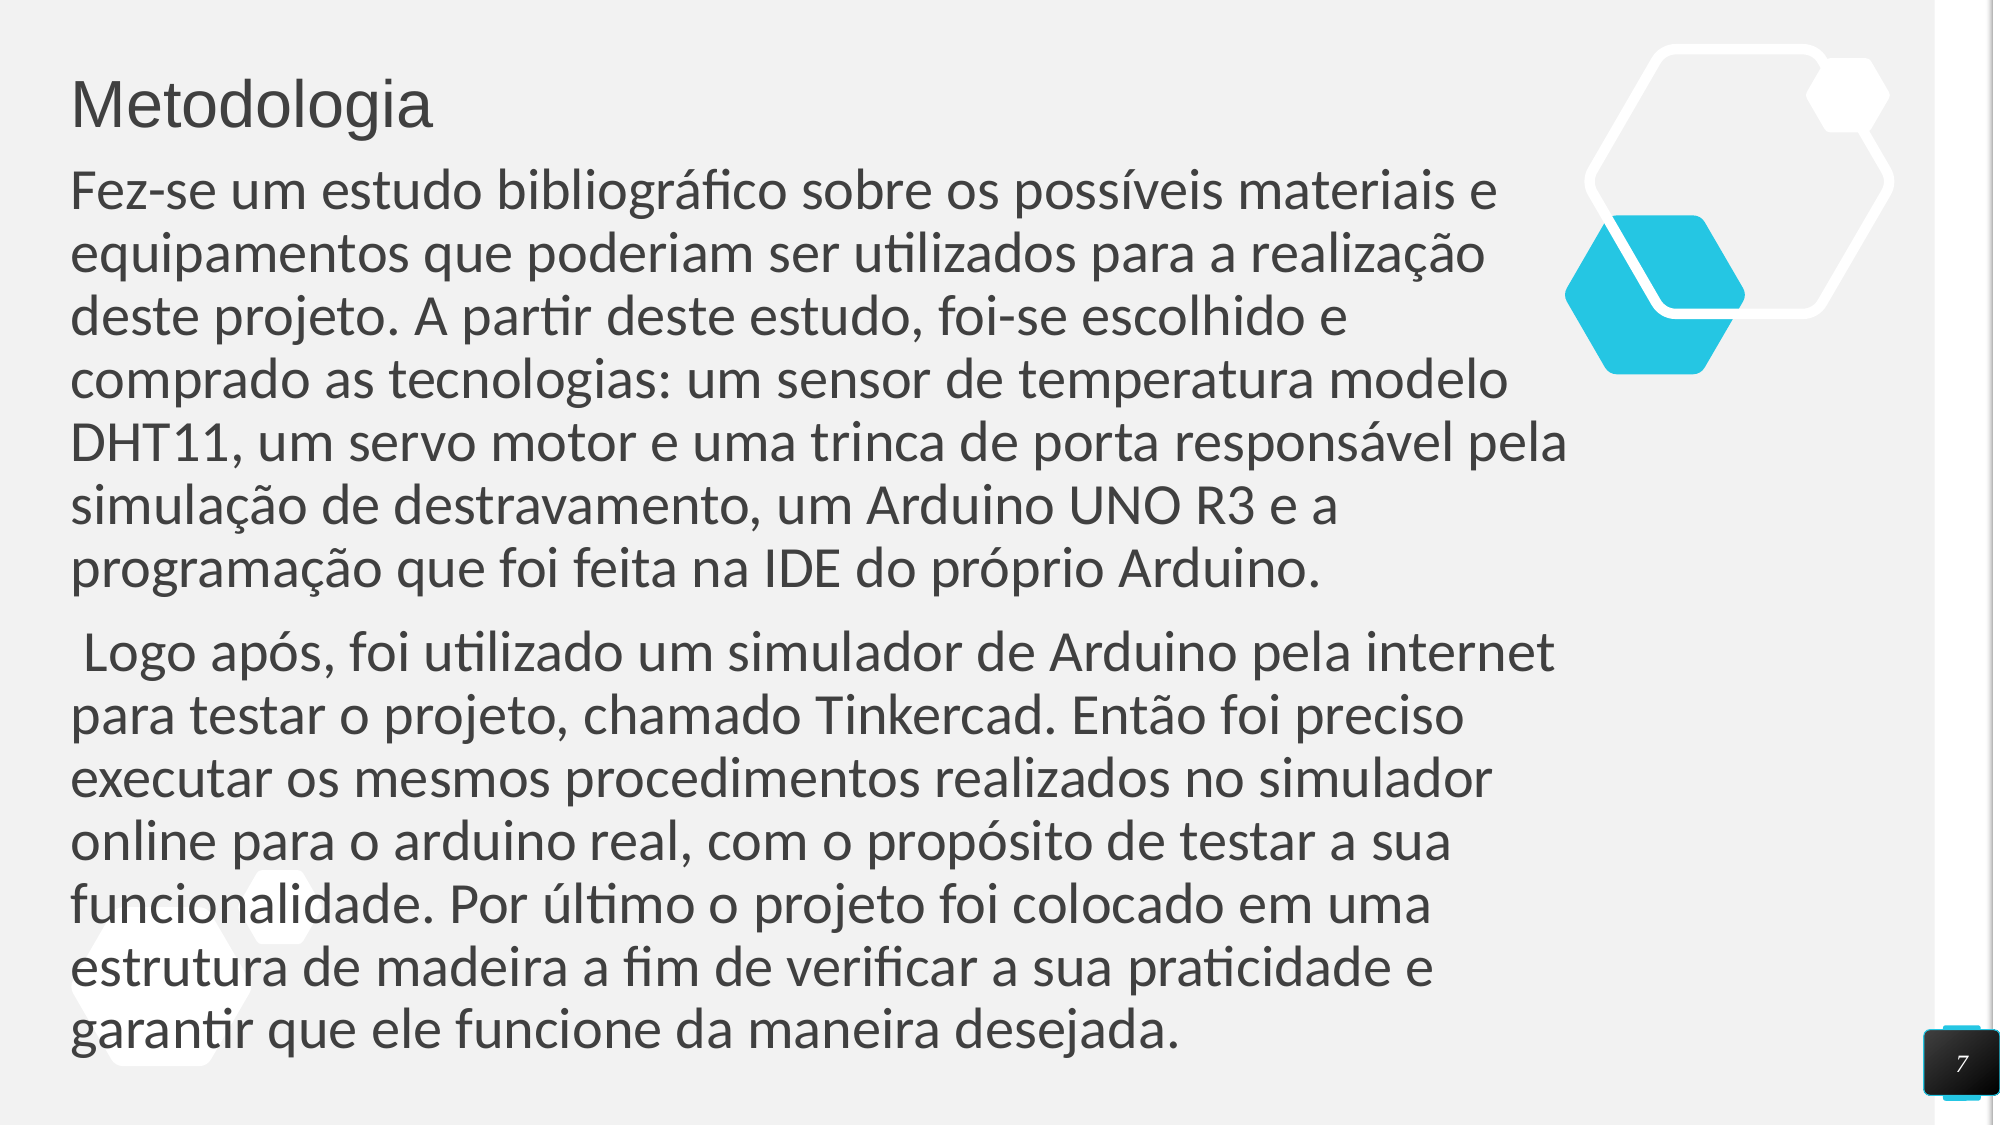

# Metodologia
Fez-se um estudo bibliográfico sobre os possíveis materiais e equipamentos que poderiam ser utilizados para a realização deste projeto. A partir deste estudo, foi-se escolhido e comprado as tecnologias: um sensor de temperatura modelo DHT11, um servo motor e uma trinca de porta responsável pela simulação de destravamento, um Arduino UNO R3 e a programação que foi feita na IDE do próprio Arduino.
 Logo após, foi utilizado um simulador de Arduino pela internet para testar o projeto, chamado Tinkercad. Então foi preciso executar os mesmos procedimentos realizados no simulador online para o arduino real, com o propósito de testar a sua funcionalidade. Por último o projeto foi colocado em uma estrutura de madeira a fim de verificar a sua praticidade e garantir que ele funcione da maneira desejada.
7